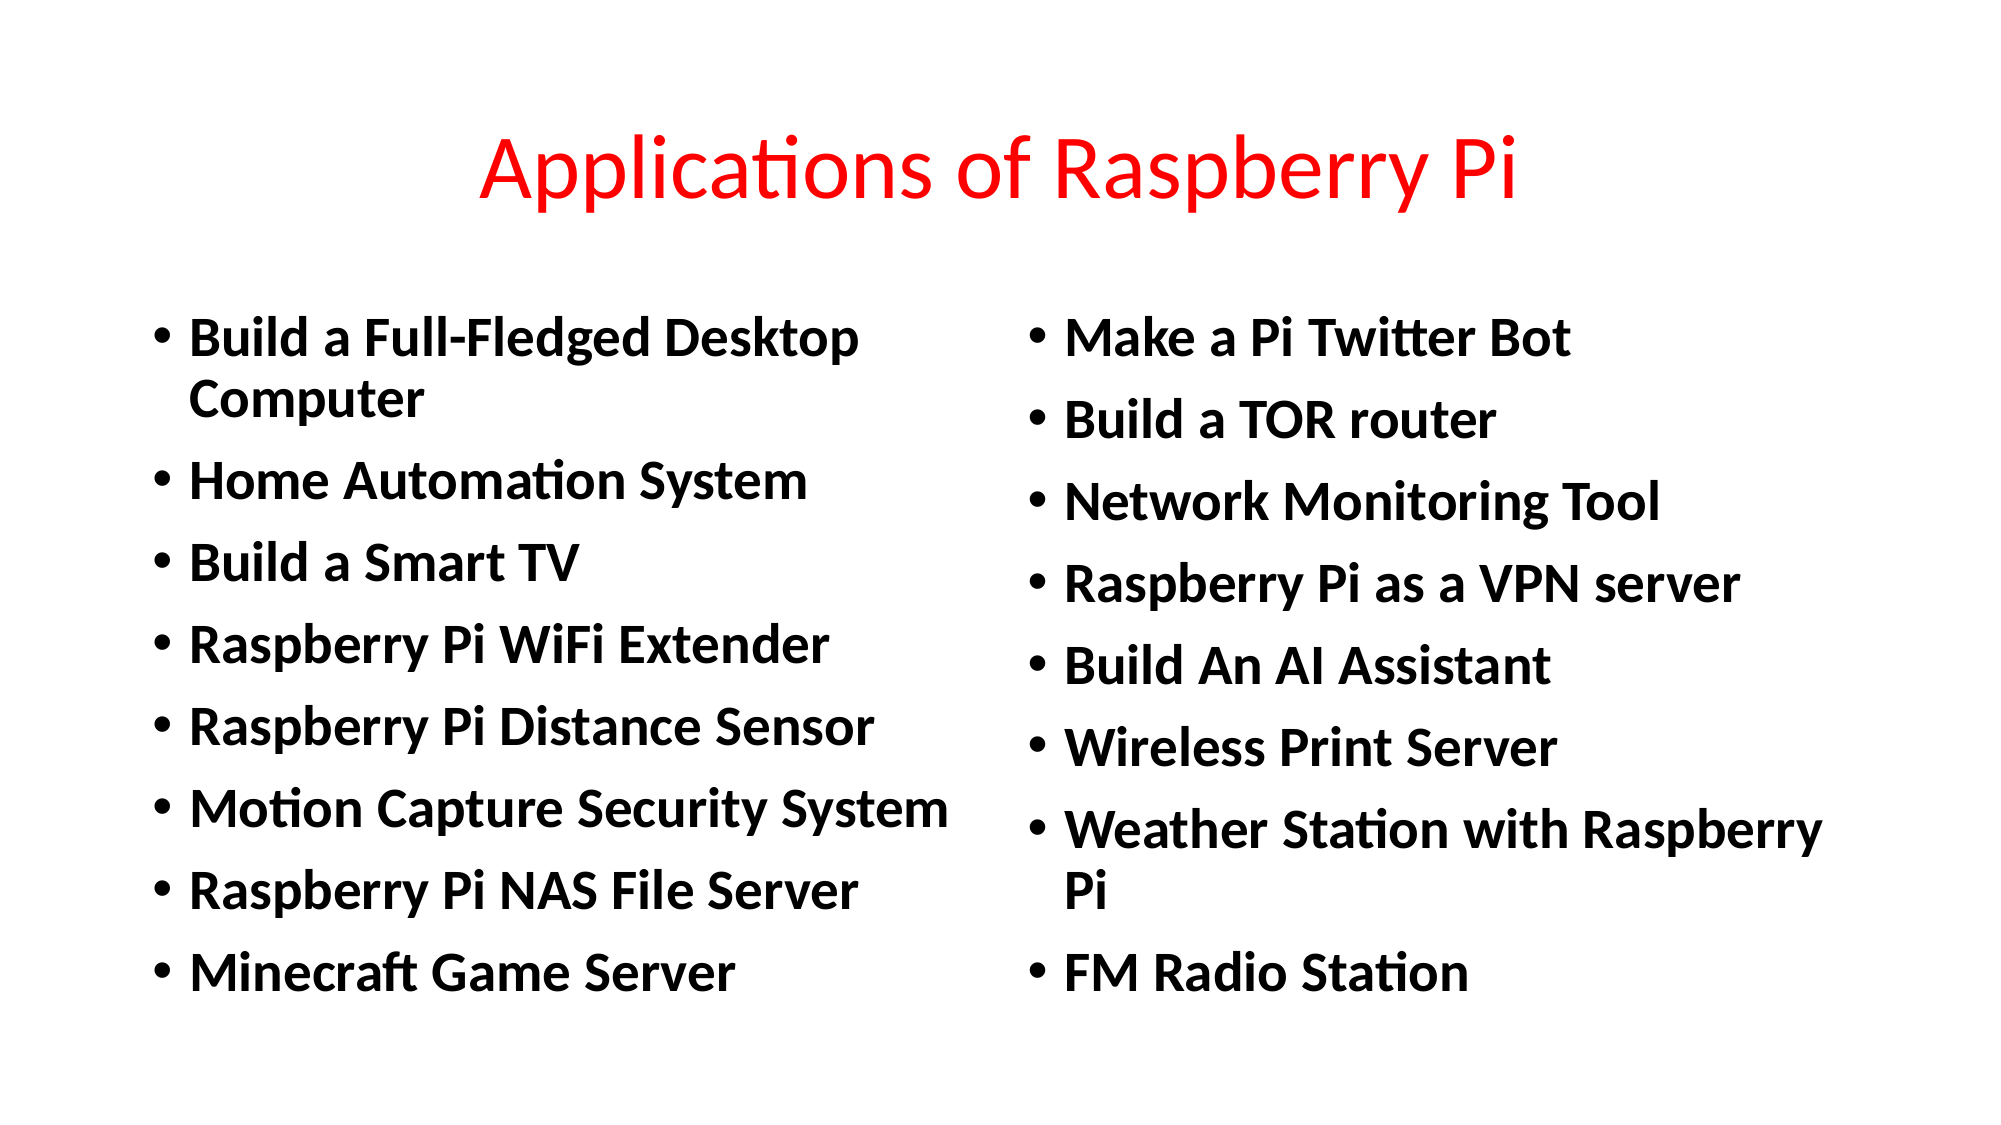

# Applications of Raspberry Pi
Build a Full-Fledged Desktop Computer
Home Automation System
Build a Smart TV
Raspberry Pi WiFi Extender
Raspberry Pi Distance Sensor
Motion Capture Security System
Raspberry Pi NAS File Server
Minecraft Game Server

Make a Pi Twitter Bot
Build a TOR router
Network Monitoring Tool
Raspberry Pi as a VPN server
Build An AI Assistant
Wireless Print Server
Weather Station with Raspberry Pi
FM Radio Station